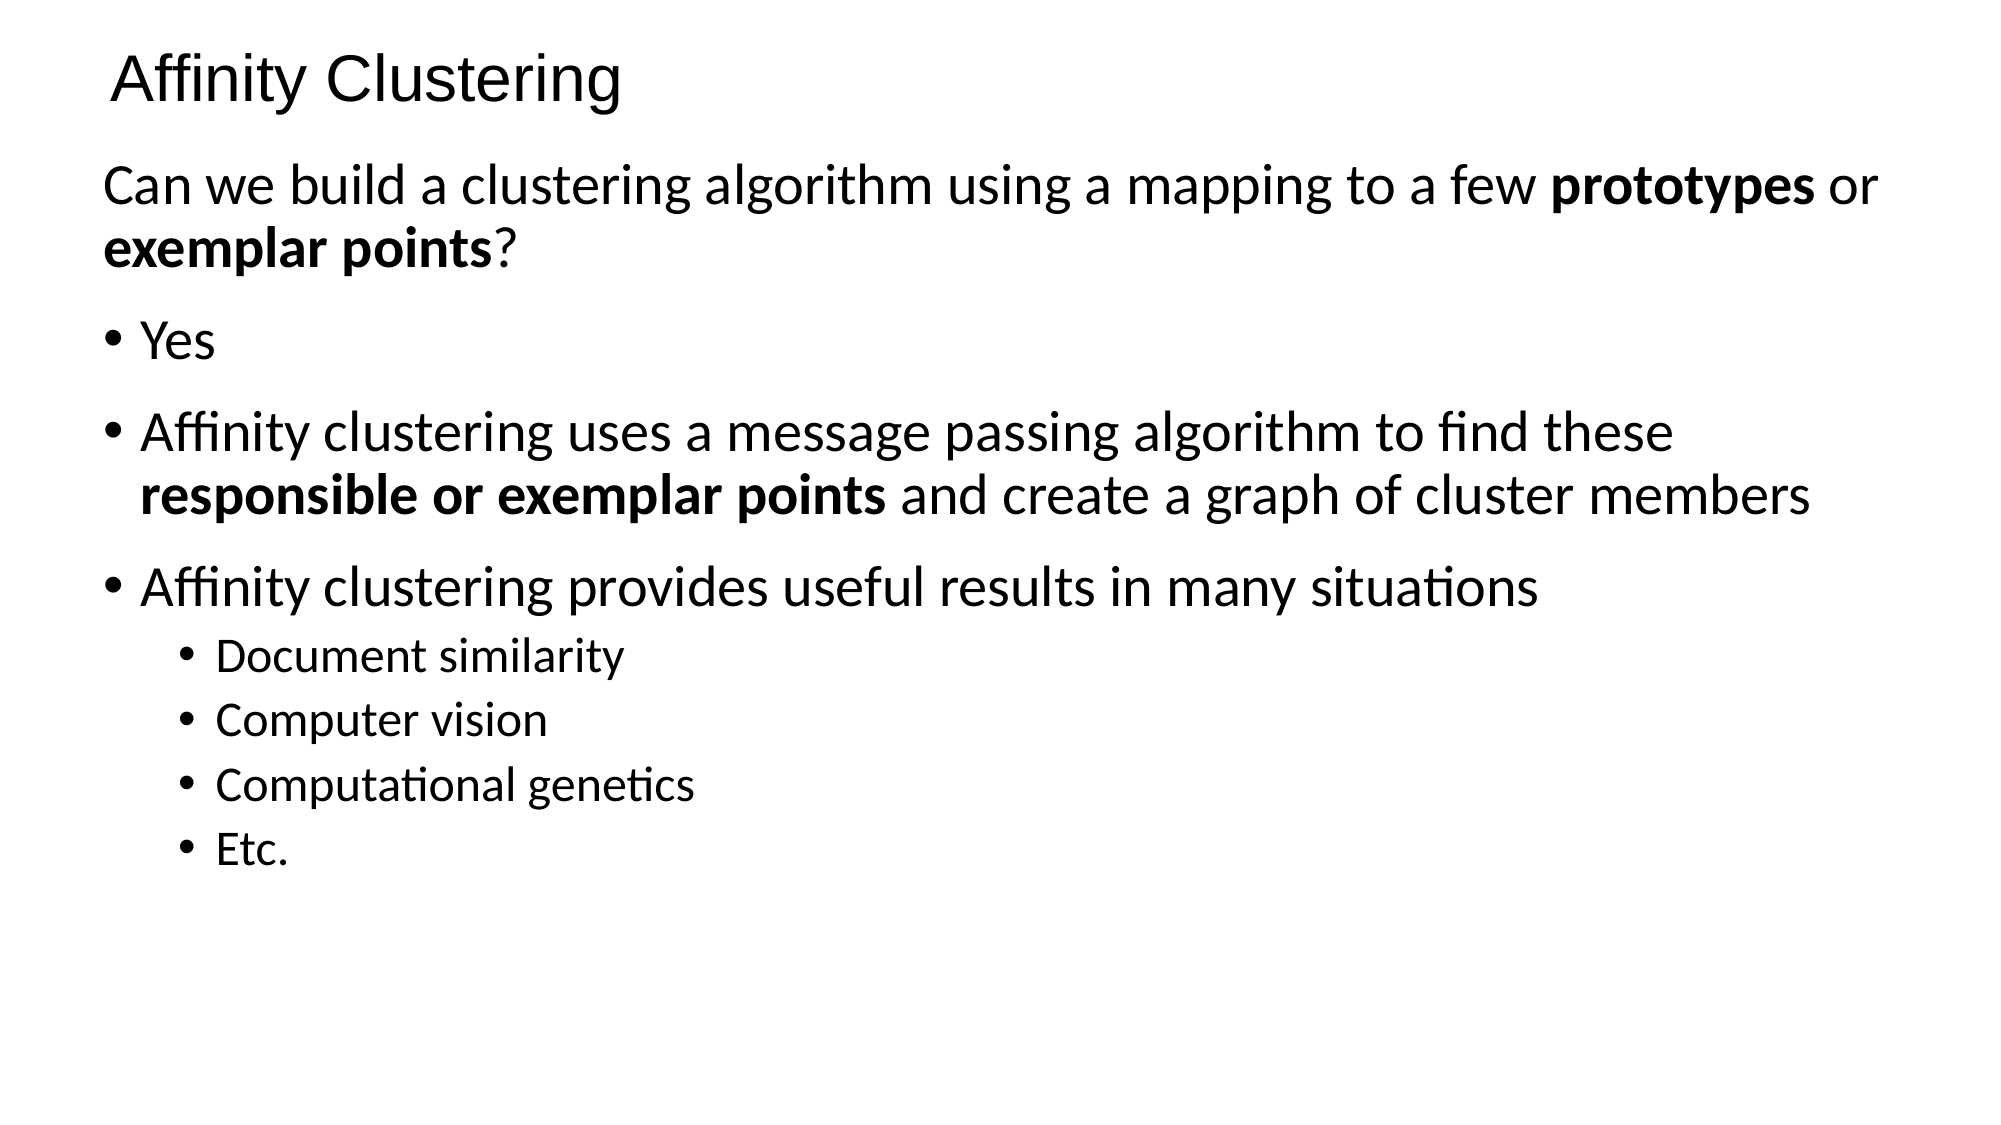

# Affinity Clustering
Can we build a clustering algorithm using a mapping to a few prototypes or exemplar points?
Yes
Affinity clustering uses a message passing algorithm to find these responsible or exemplar points and create a graph of cluster members
Affinity clustering provides useful results in many situations
Document similarity
Computer vision
Computational genetics
Etc.